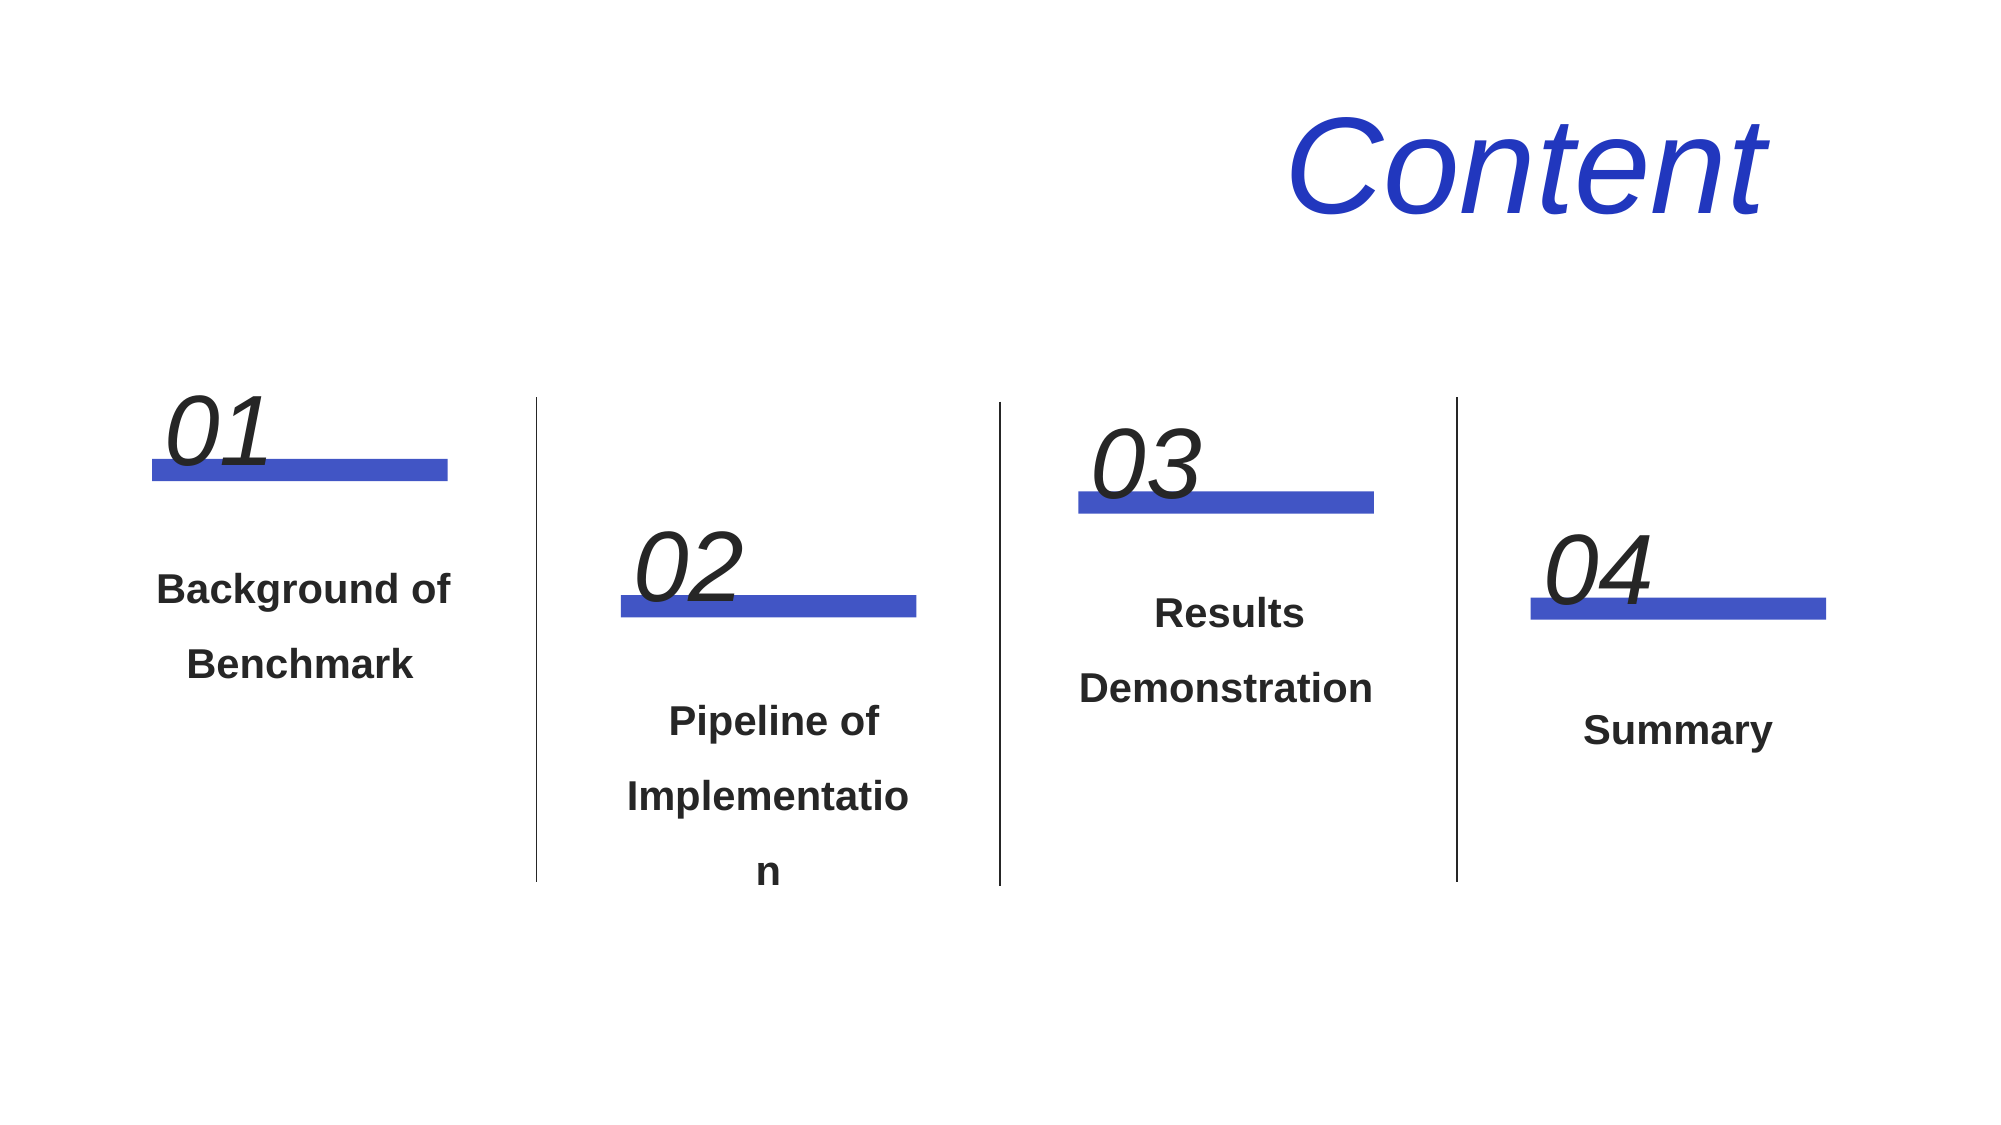

Content
01
03

02
04
 Background of Benchmark
 Results Demonstration

 Pipeline of Implementation
Summary